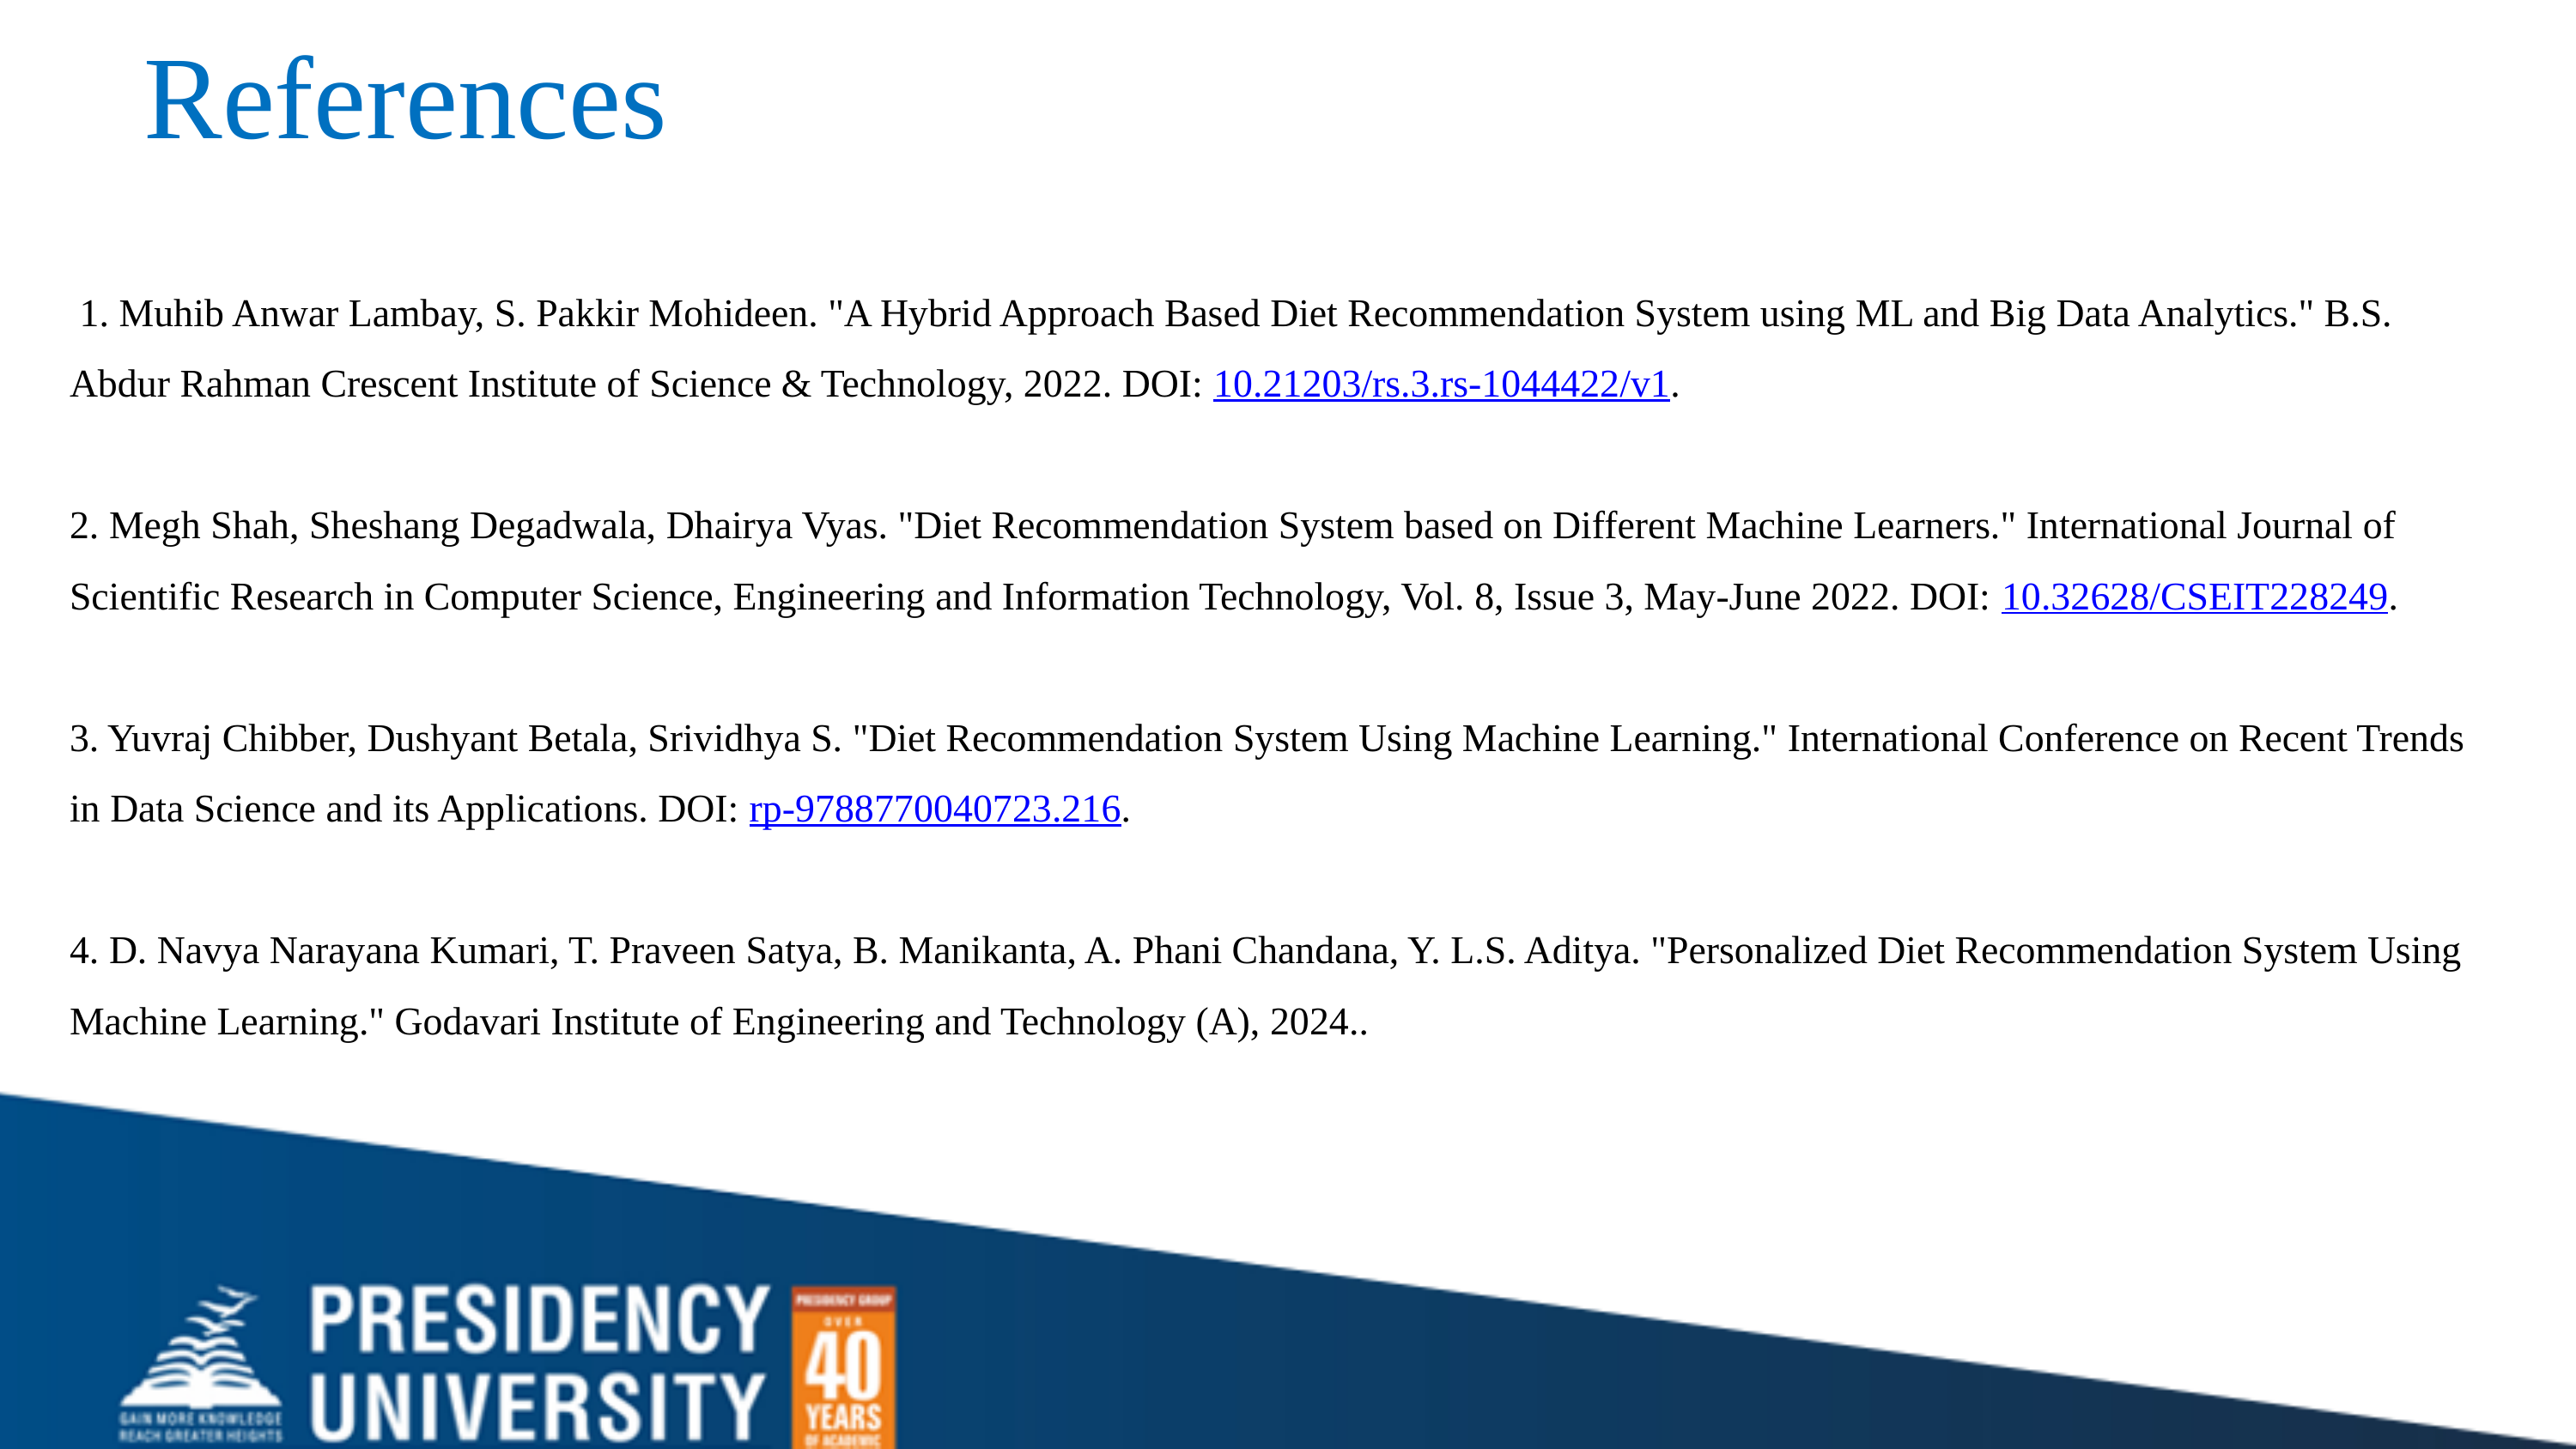

References

 1. Muhib Anwar Lambay, S. Pakkir Mohideen. "A Hybrid Approach Based Diet Recommendation System using ML and Big Data Analytics." B.S. Abdur Rahman Crescent Institute of Science & Technology, 2022. DOI: 10.21203/rs.3.rs-1044422/v1.

2. Megh Shah, Sheshang Degadwala, Dhairya Vyas. "Diet Recommendation System based on Different Machine Learners." International Journal of Scientific Research in Computer Science, Engineering and Information Technology, Vol. 8, Issue 3, May-June 2022. DOI: 10.32628/CSEIT228249.

3. Yuvraj Chibber, Dushyant Betala, Srividhya S. "Diet Recommendation System Using Machine Learning." International Conference on Recent Trends in Data Science and its Applications. DOI: rp-9788770040723.216.

4. D. Navya Narayana Kumari, T. Praveen Satya, B. Manikanta, A. Phani Chandana, Y. L.S. Aditya. "Personalized Diet Recommendation System Using Machine Learning." Godavari Institute of Engineering and Technology (A), 2024..